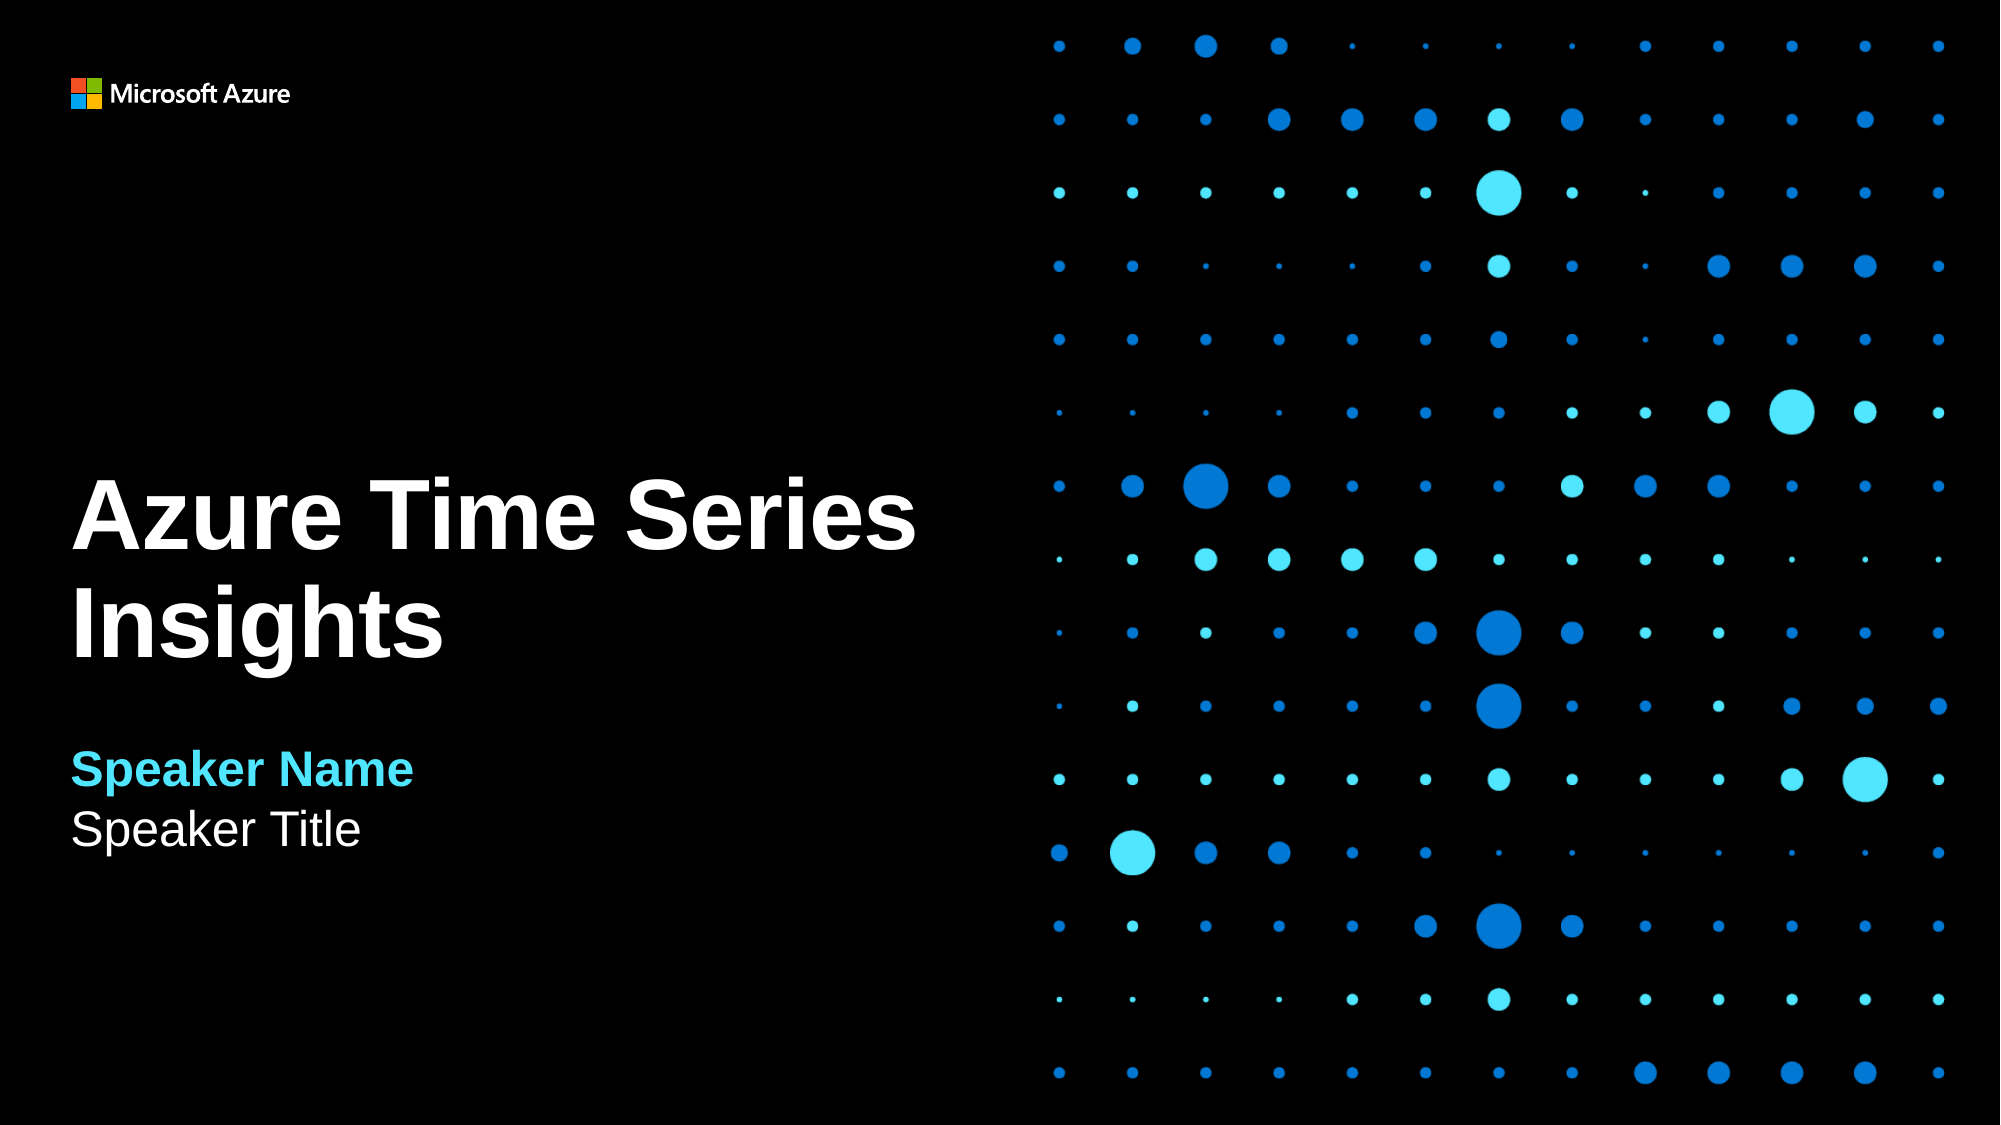

# Azure Time Series Insights
Speaker Name
Speaker Title